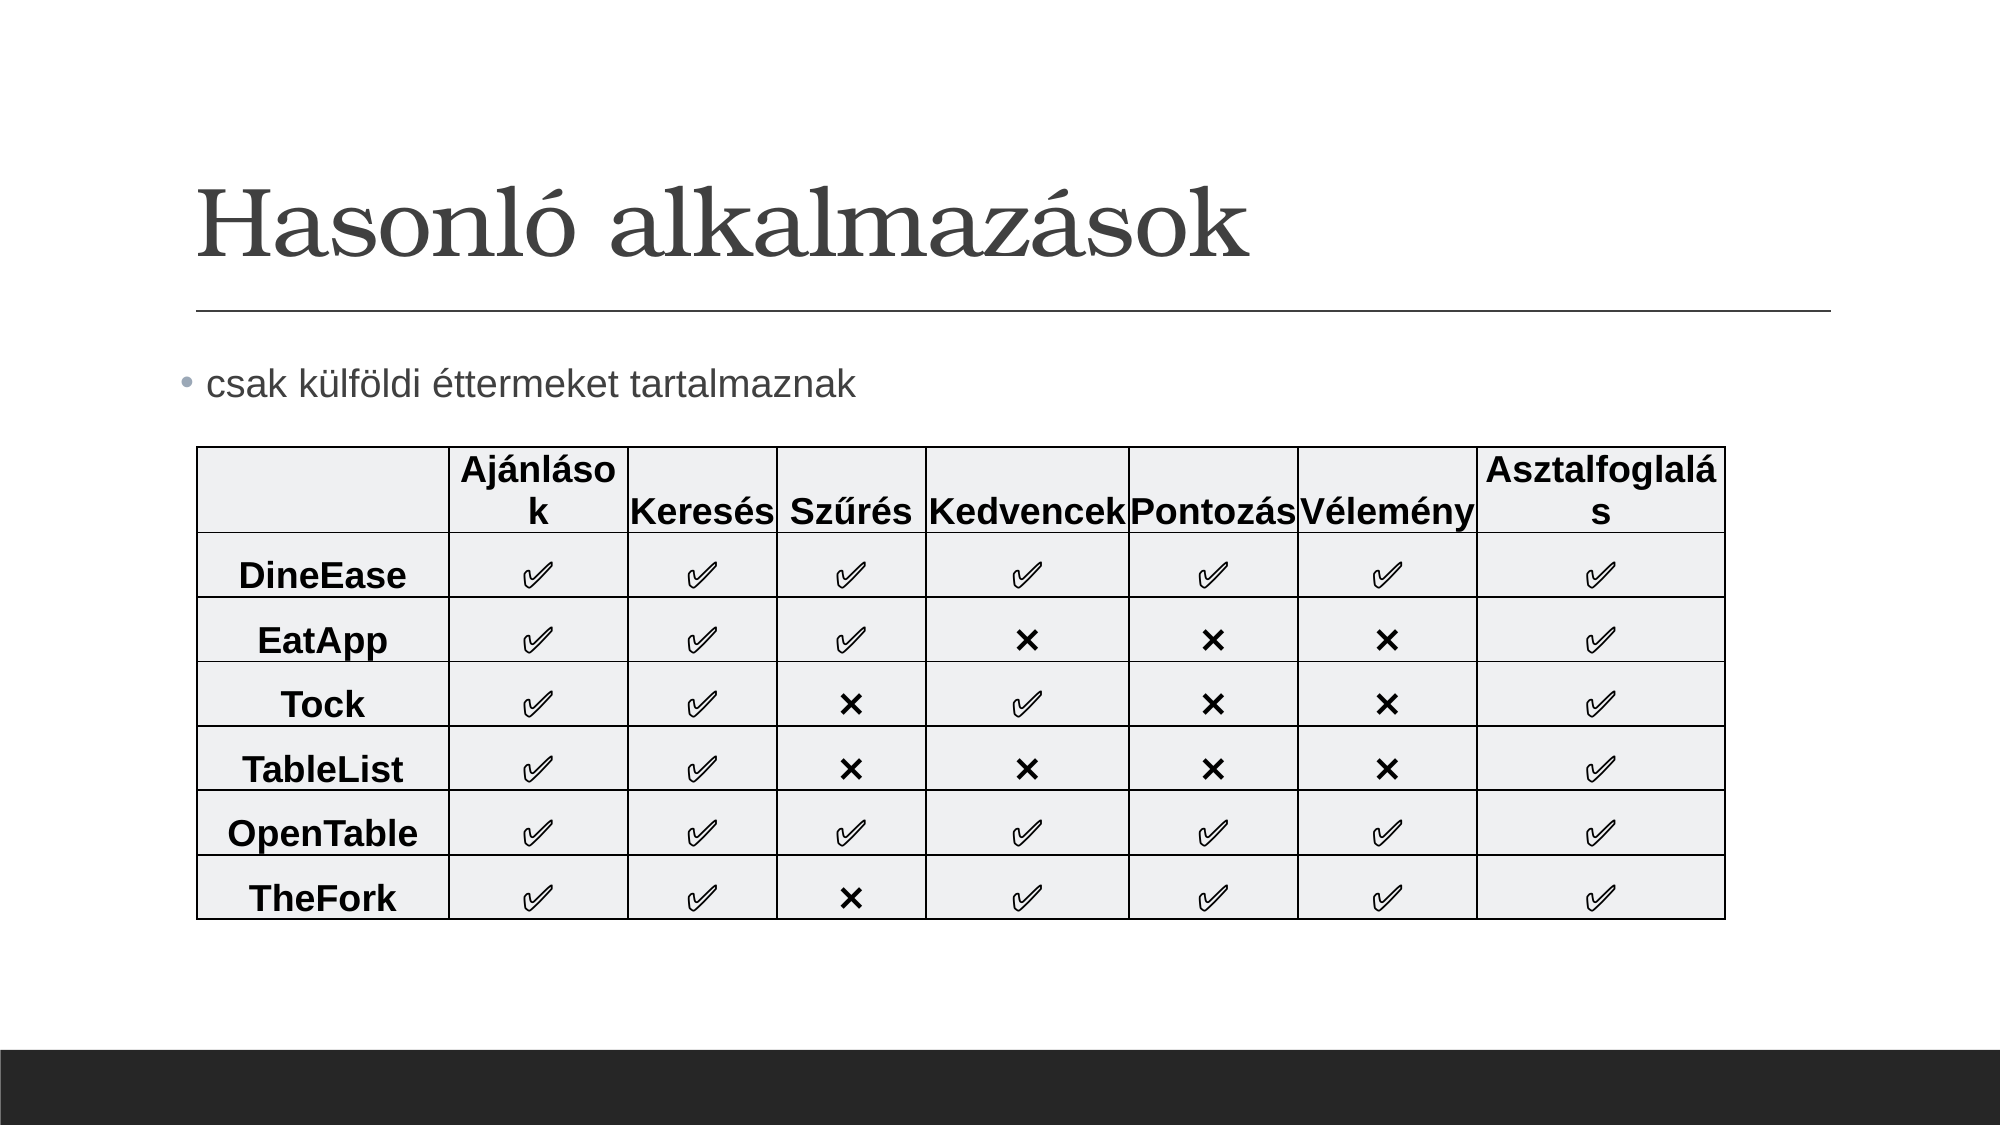

# Hasonló alkalmazások
 csak külföldi éttermeket tartalmaznak

|  | Ajánlások | Keresés | Szűrés | Kedvencek | Pontozás | Vélemény | Asztalfoglalás |
| --- | --- | --- | --- | --- | --- | --- | --- |
| DineEase | ✅ | ✅ | ✅ | ✅ | ✅ | ✅ | ✅ |
| EatApp | ✅ | ✅ | ✅ | ❌ | ❌ | ❌ | ✅ |
| Tock | ✅ | ✅ | ❌ | ✅ | ❌ | ❌ | ✅ |
| TableList | ✅ | ✅ | ❌ | ❌ | ❌ | ❌ | ✅ |
| OpenTable | ✅ | ✅ | ✅ | ✅ | ✅ | ✅ | ✅ |
| TheFork | ✅ | ✅ | ❌ | ✅ | ✅ | ✅ | ✅ |